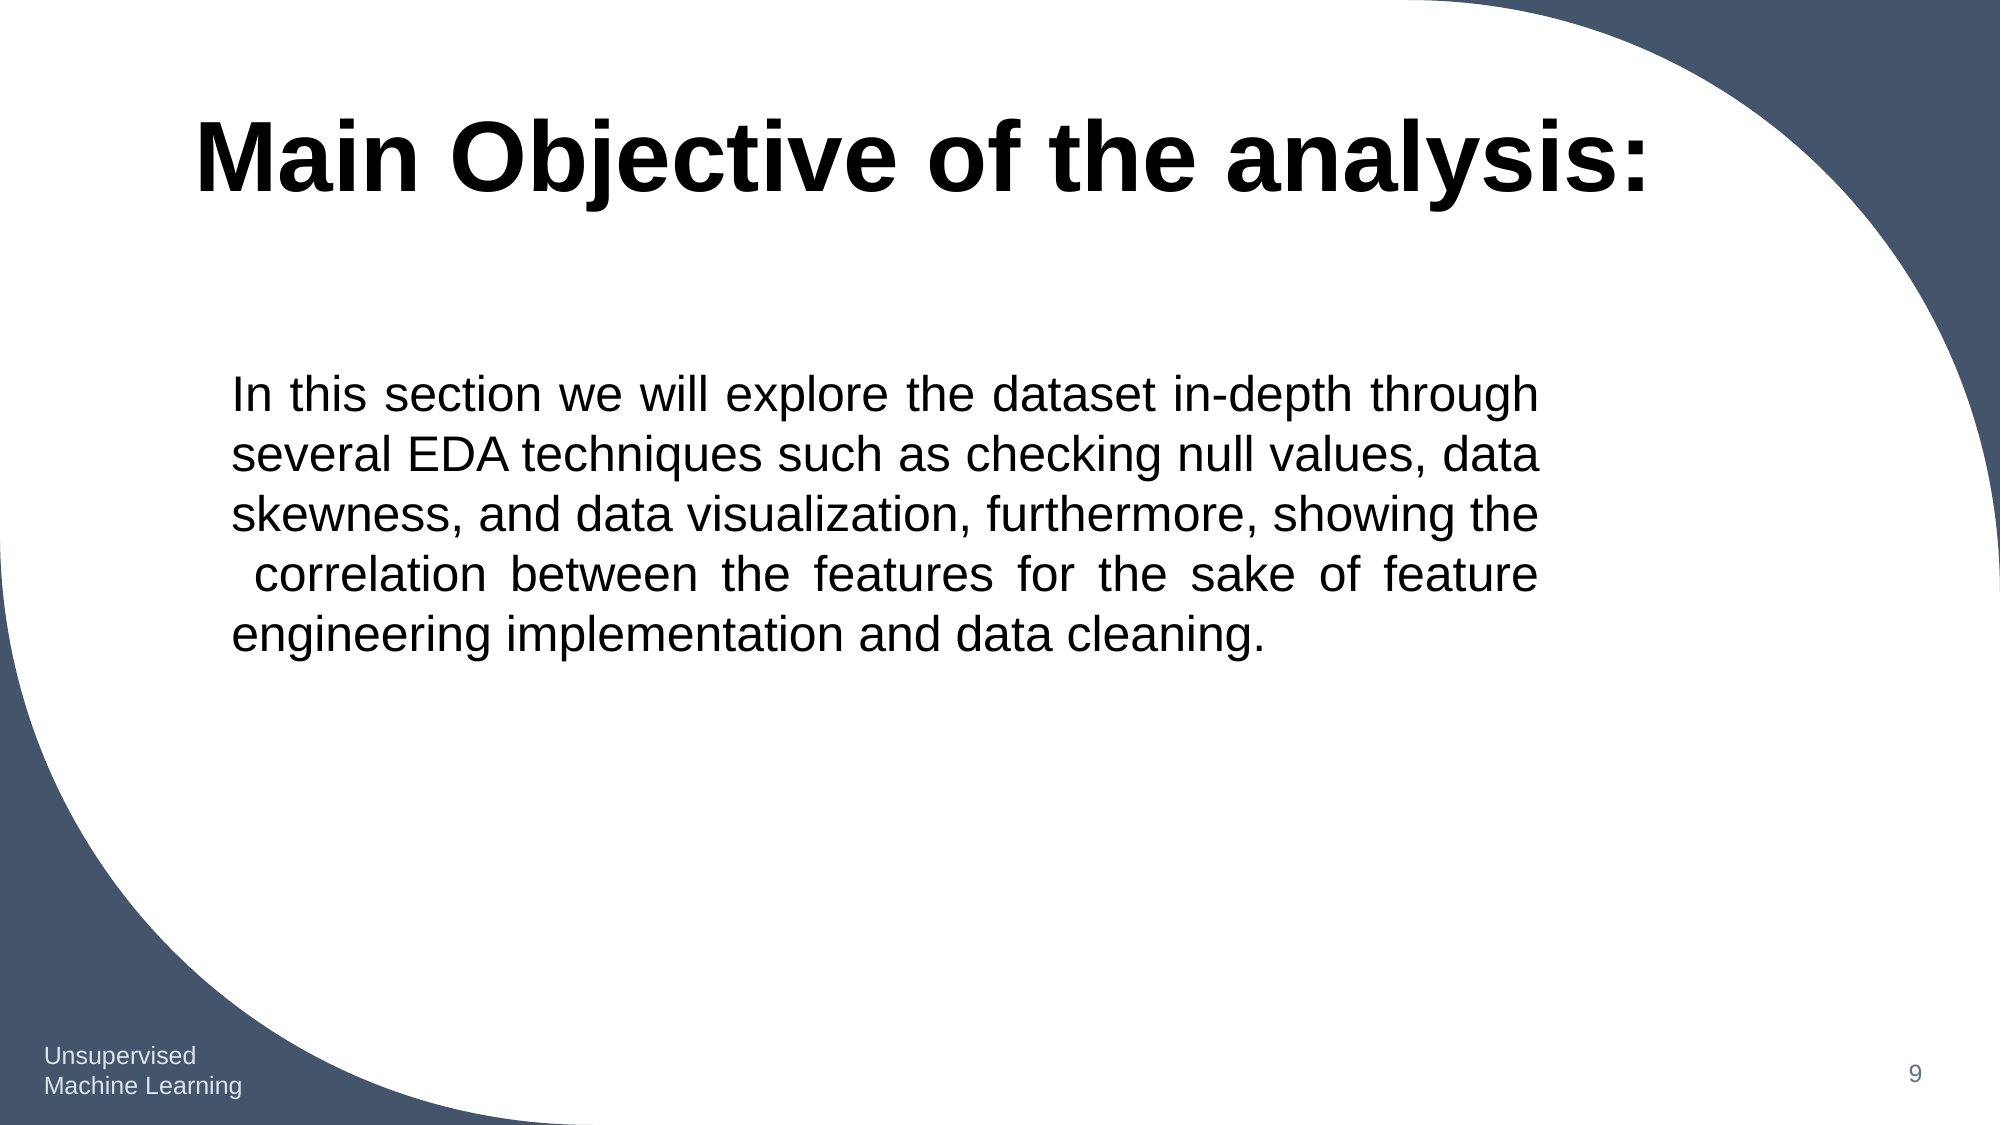

# Main Objective of the analysis:
In this section we will explore the dataset in-depth through several EDA techniques such as checking null values, data skewness, and data visualization, furthermore, showing the  correlation between the features for the sake of feature engineering implementation and data cleaning.

Unsupervised Machine Learning
9